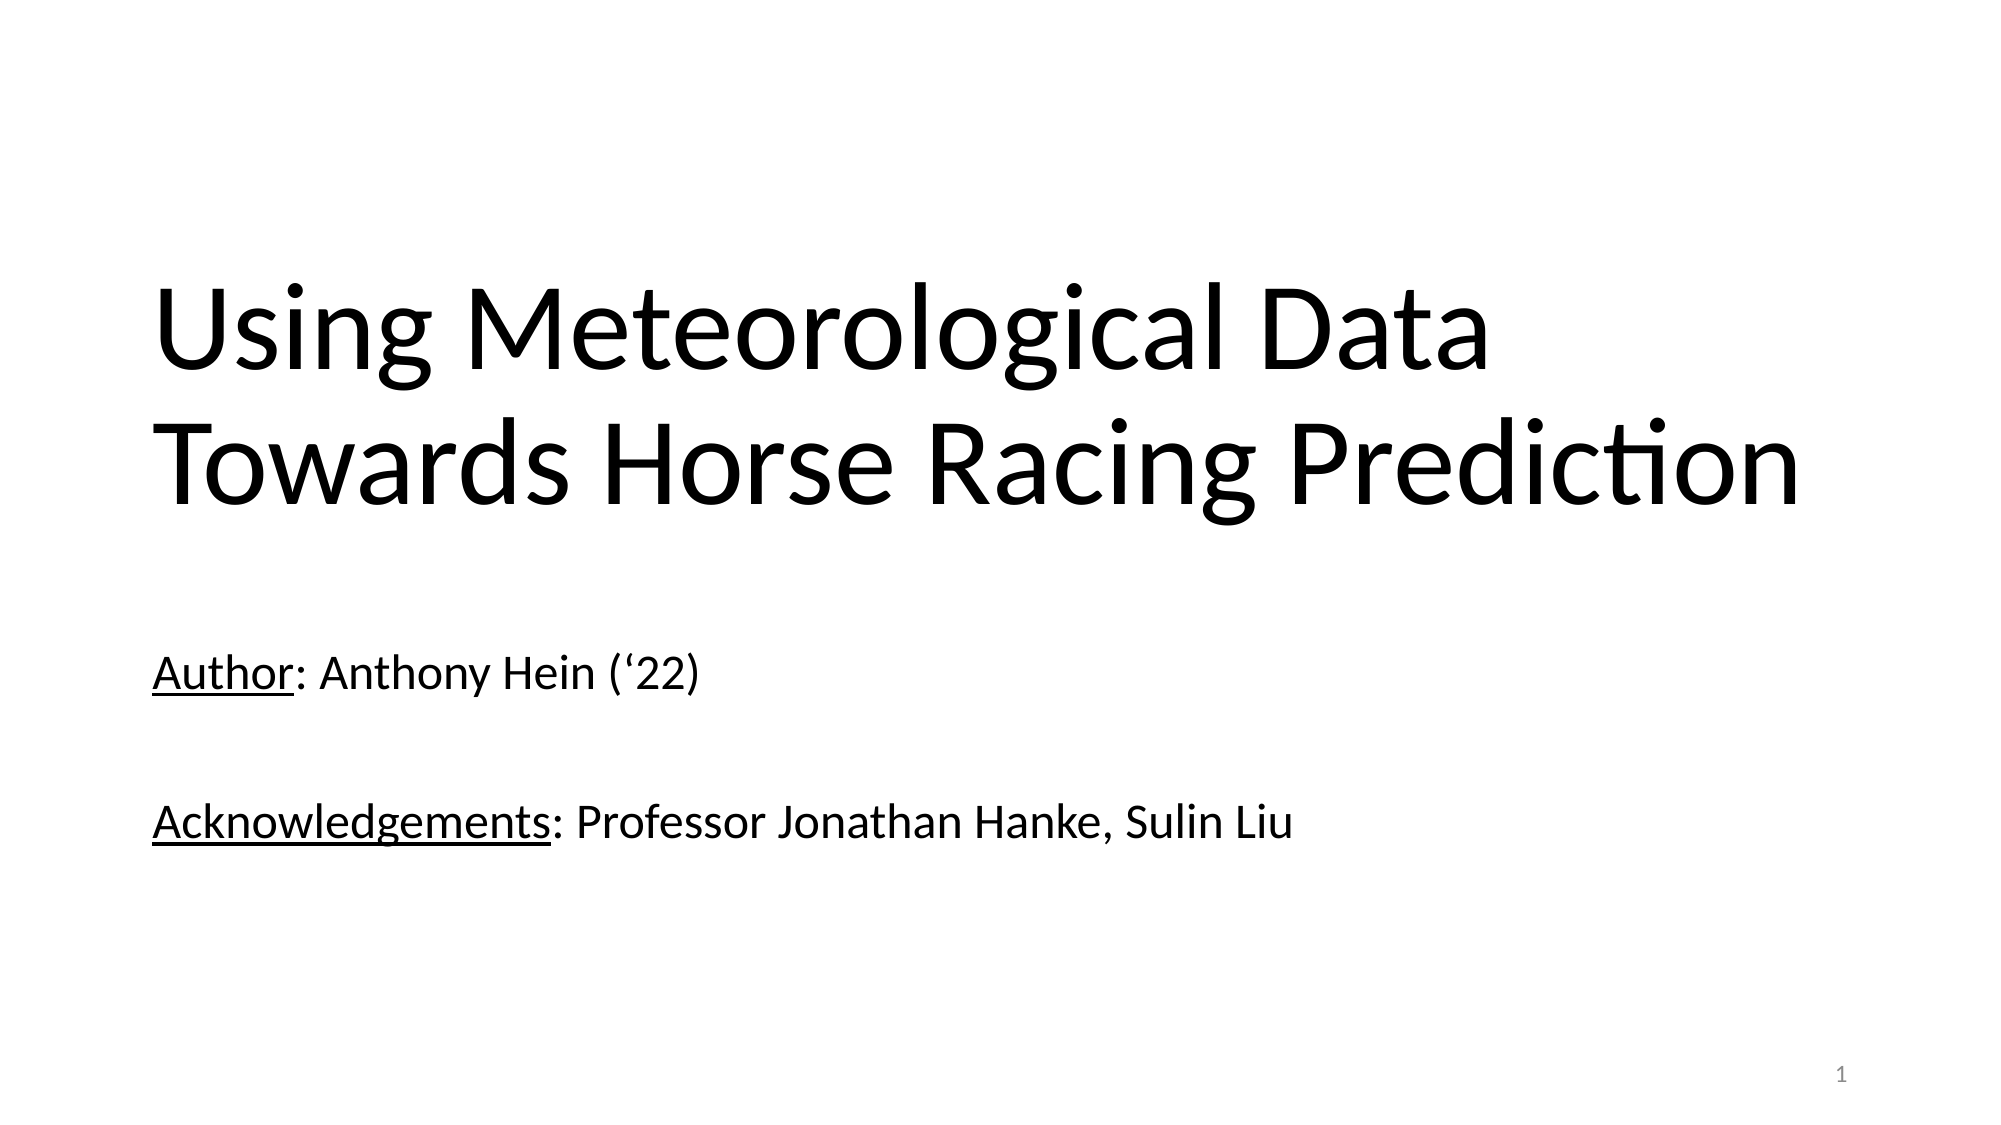

# Using Meteorological Data Towards Horse Racing Prediction
Author: Anthony Hein (‘22)

Acknowledgements: Professor Jonathan Hanke, Sulin Liu
1